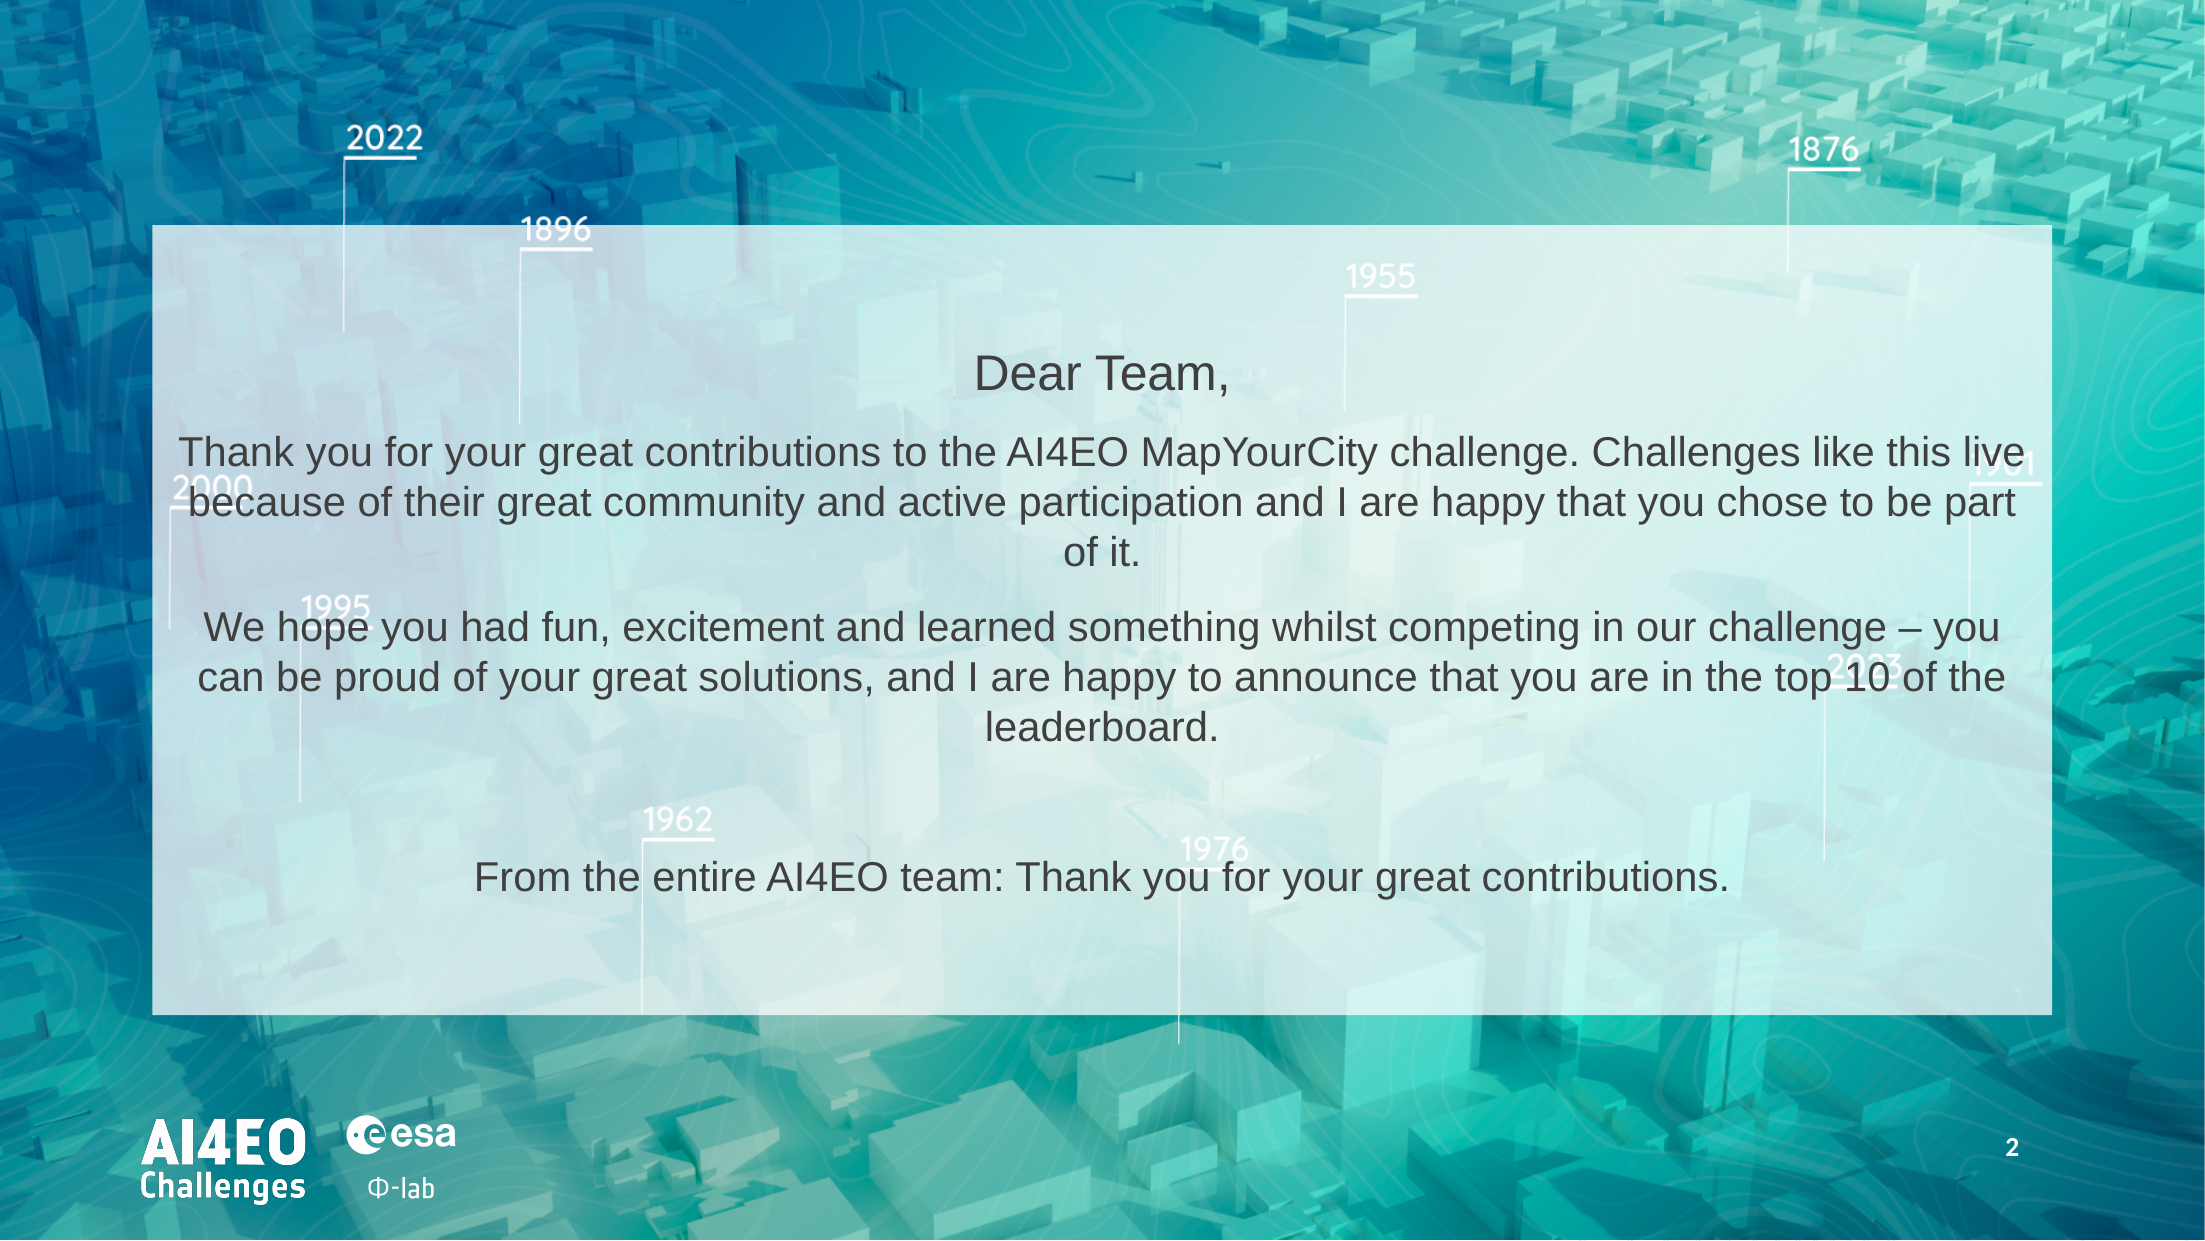

Dear Team,
Thank you for your great contributions to the AI4EO MapYourCity challenge. Challenges like this live because of their great community and active participation and I are happy that you chose to be part of it.
We hope you had fun, excitement and learned something whilst competing in our challenge – you can be proud of your great solutions, and I are happy to announce that you are in the top 10 of the leaderboard.

From the entire AI4EO team: Thank you for your great contributions.
2